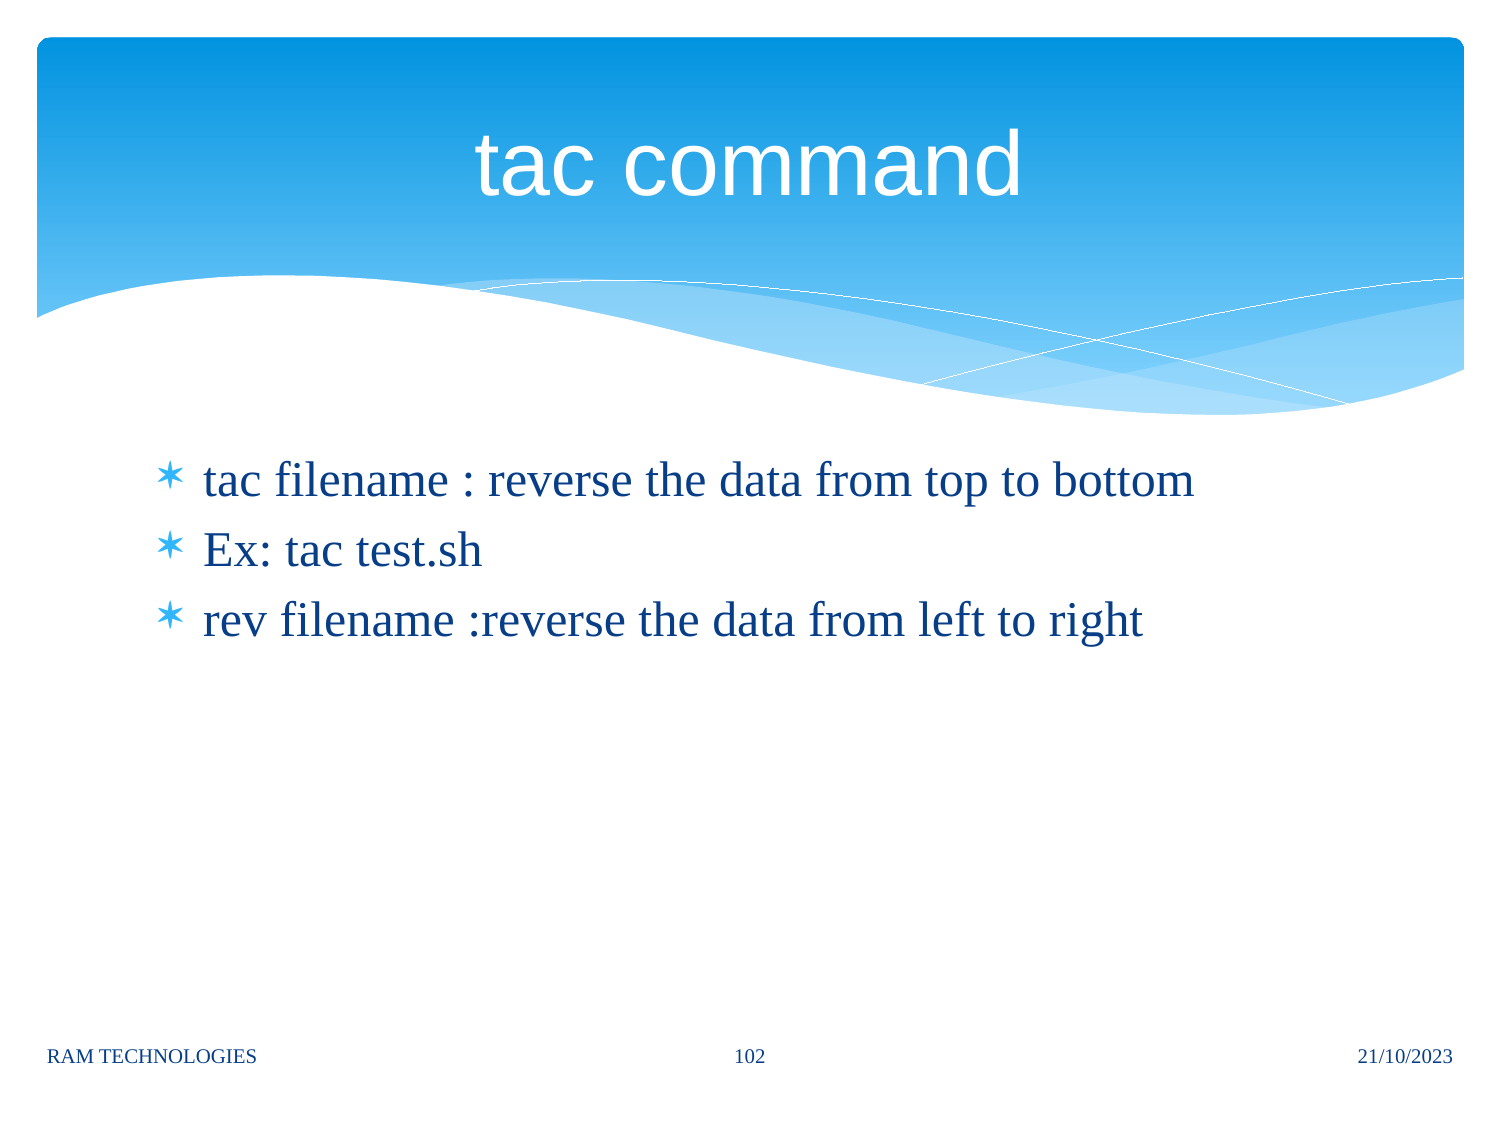

# tac command
tac filename : reverse the data from top to bottom
Ex: tac test.sh
rev filename :reverse the data from left to right
102
RAM TECHNOLOGIES
21/10/2023